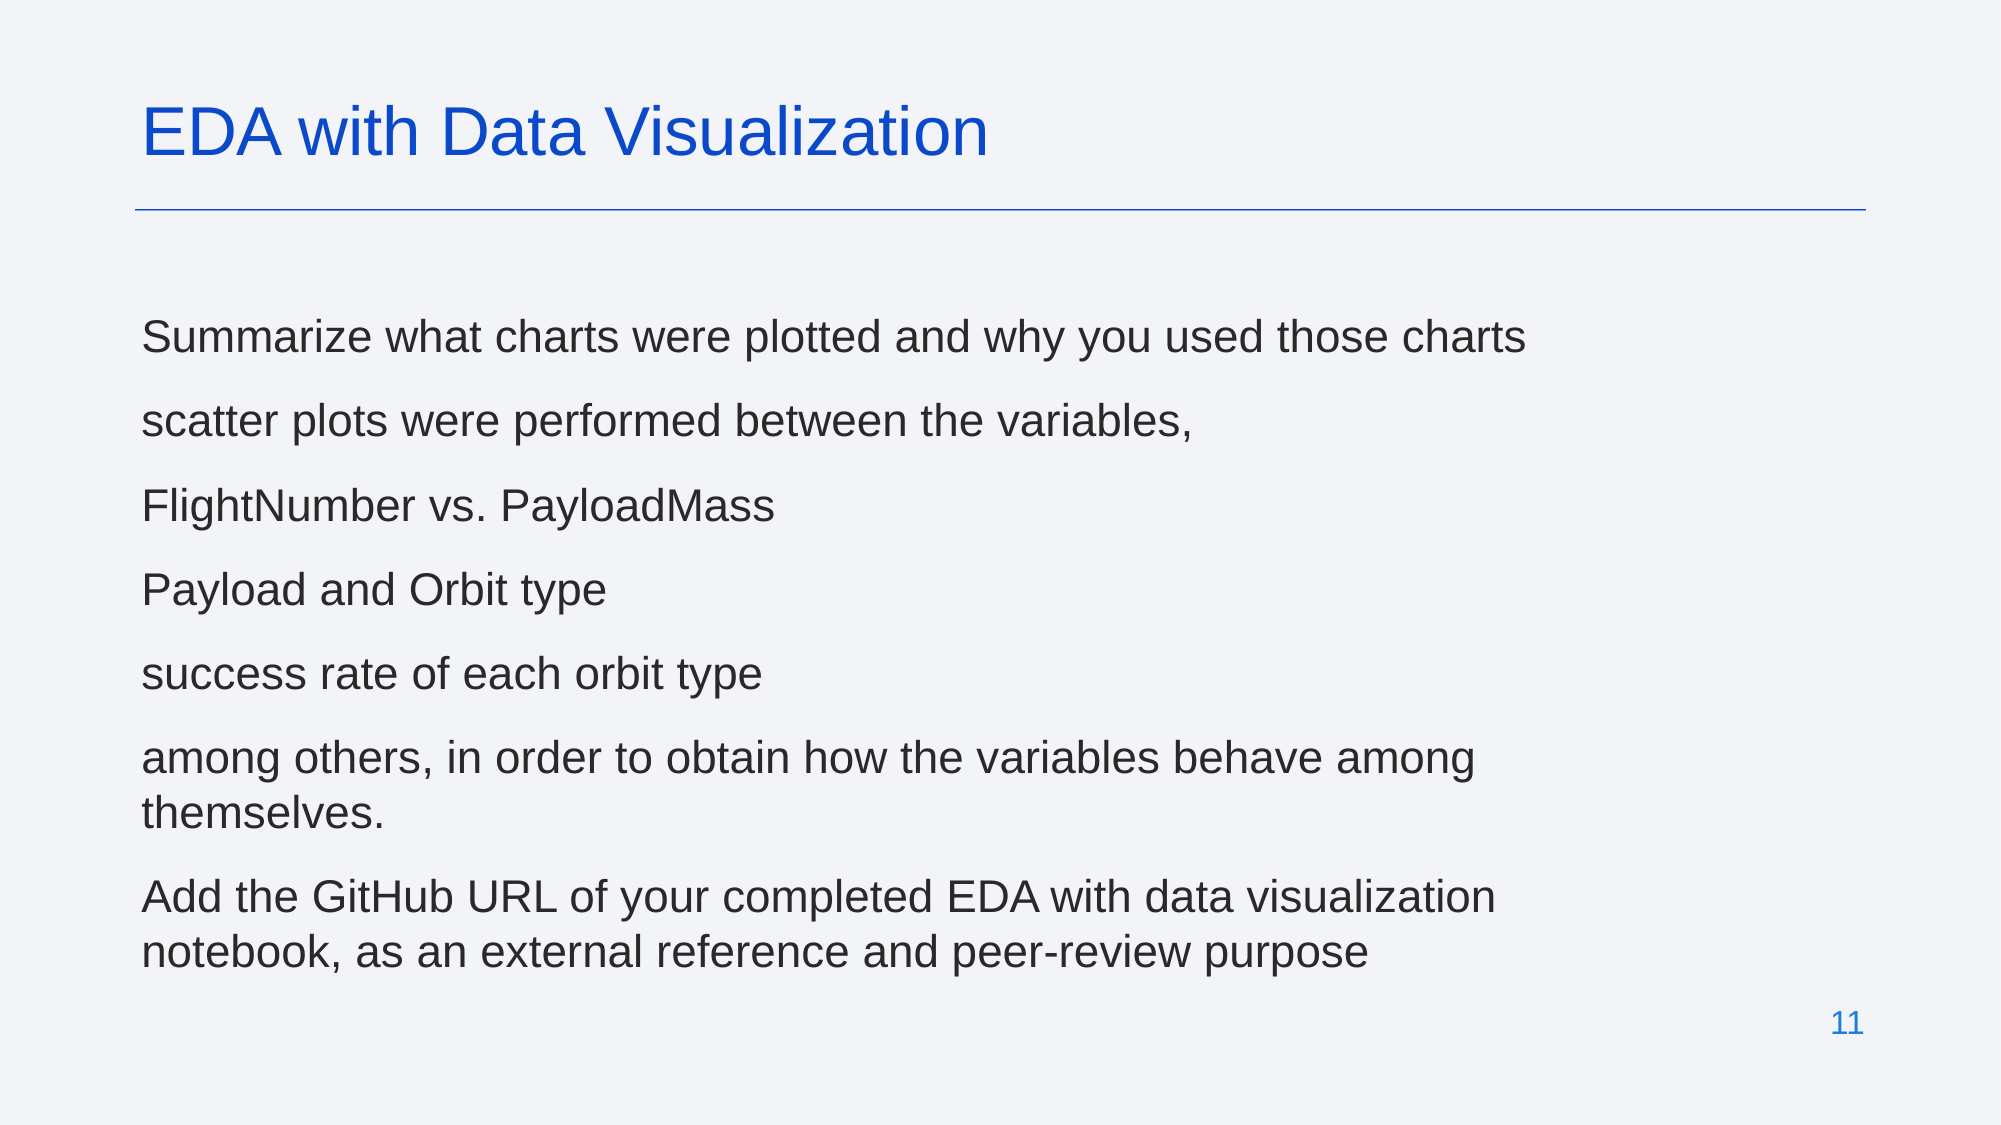

EDA with Data Visualization
Summarize what charts were plotted and why you used those charts
scatter plots were performed between the variables,
FlightNumber vs. PayloadMass
Payload and Orbit type
success rate of each orbit type
among others, in order to obtain how the variables behave among themselves.
Add the GitHub URL of your completed EDA with data visualization notebook, as an external reference and peer-review purpose

11